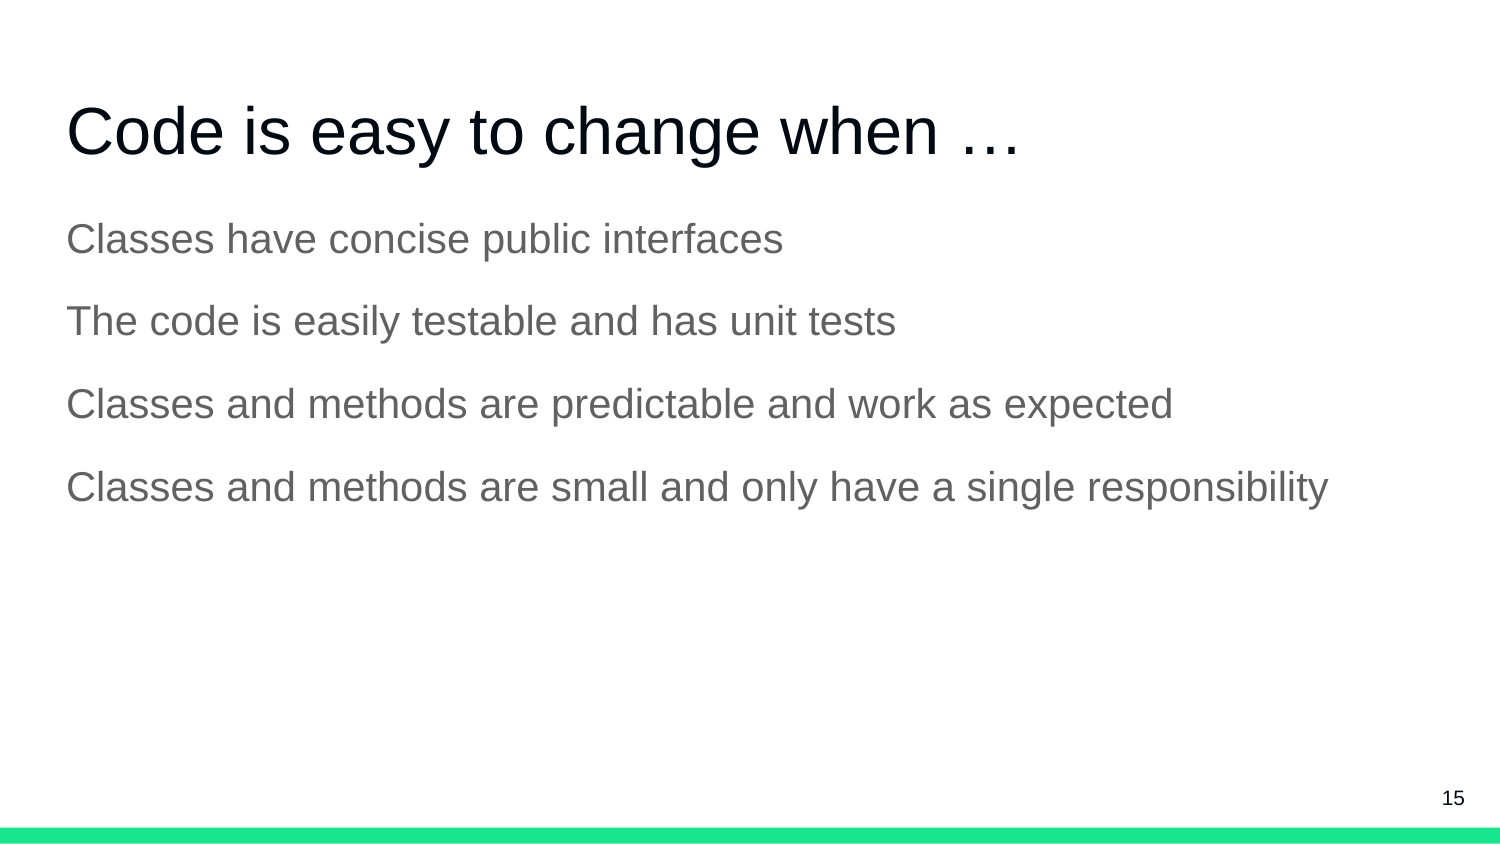

# Code is easy to change when …
Classes have concise public interfaces
The code is easily testable and has unit tests
Classes and methods are predictable and work as expected
Classes and methods are small and only have a single responsibility
15